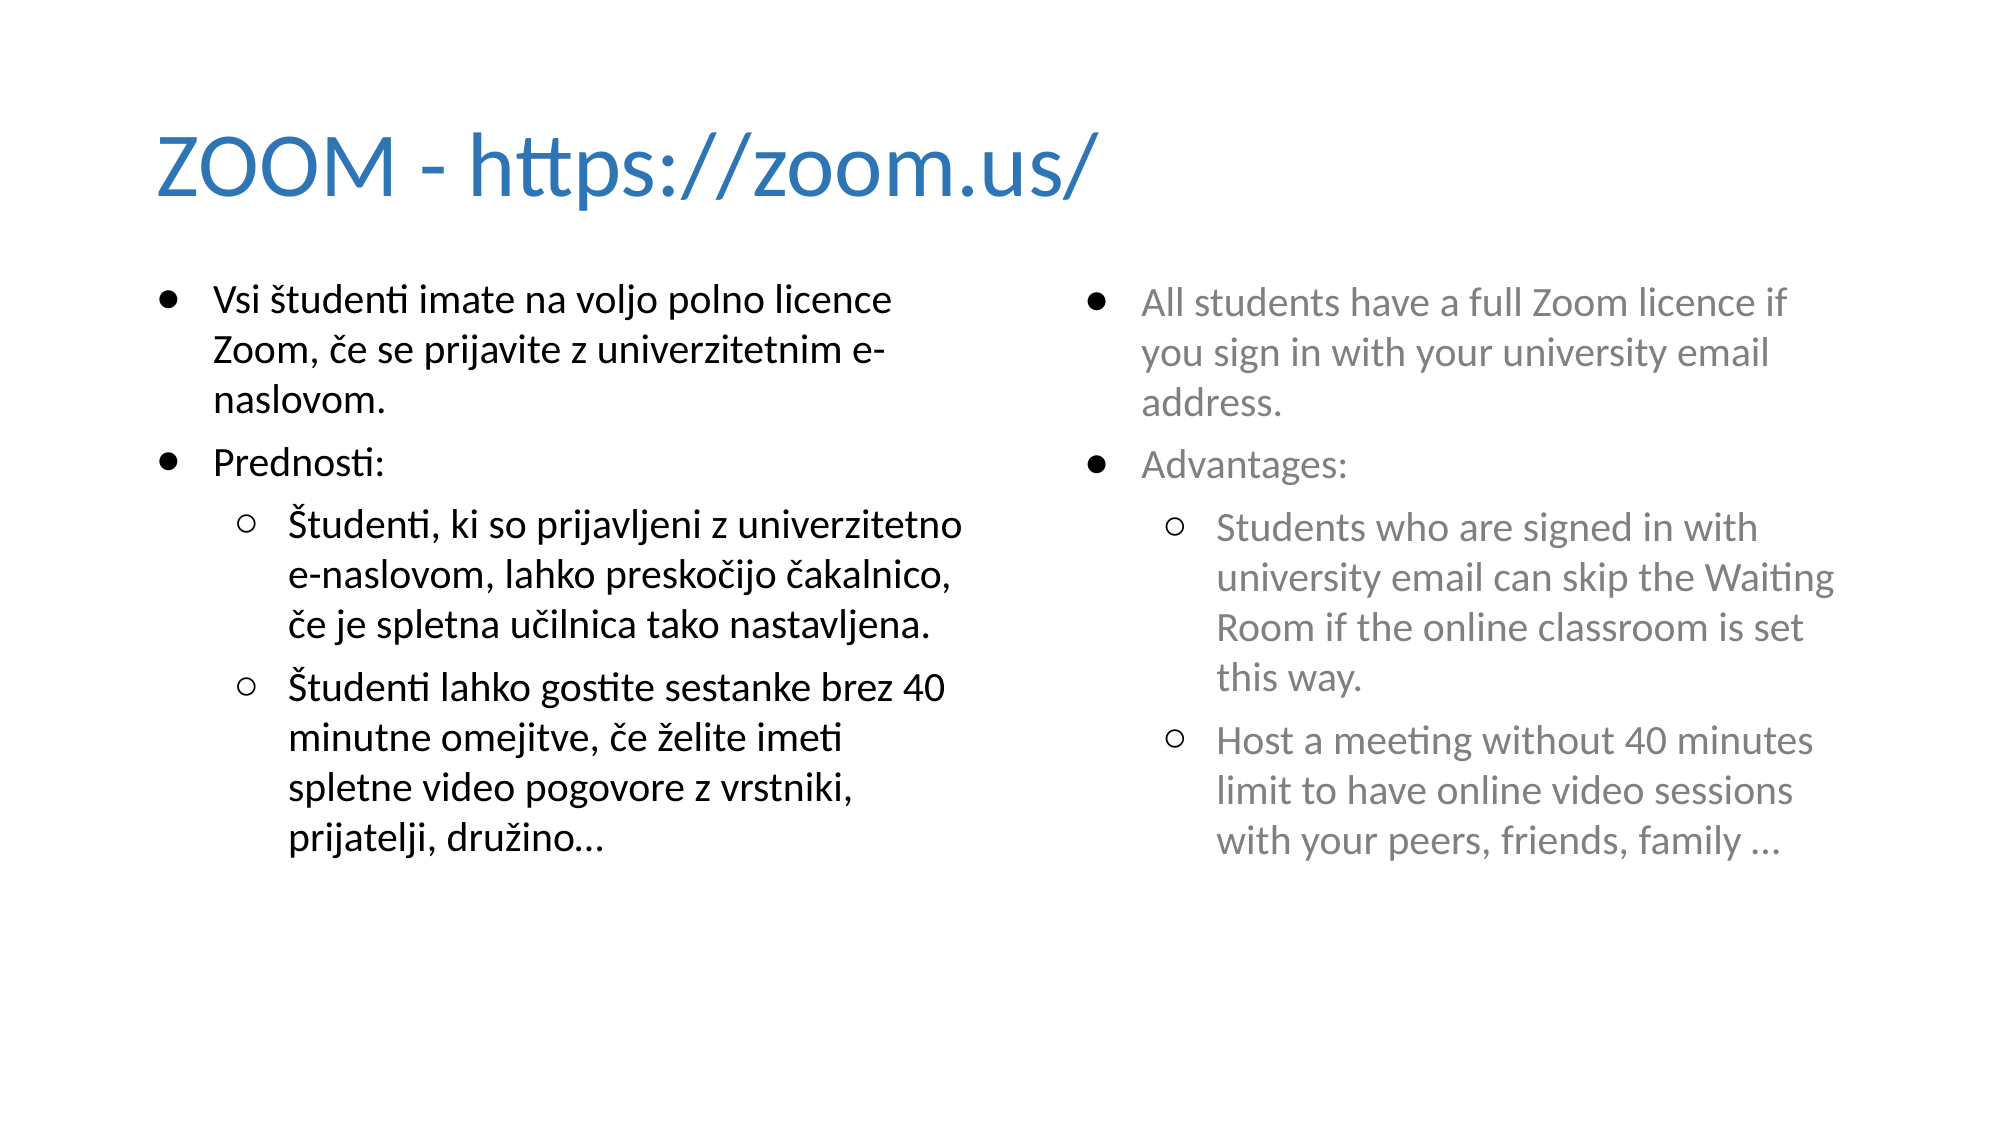

# ZOOM - https://zoom.us/
Vsi študenti imate na voljo polno licence Zoom, če se prijavite z univerzitetnim e-naslovom.
Prednosti:
Študenti, ki so prijavljeni z univerzitetno e-naslovom, lahko preskočijo čakalnico, če je spletna učilnica tako nastavljena.
Študenti lahko gostite sestanke brez 40 minutne omejitve, če želite imeti spletne video pogovore z vrstniki, prijatelji, družino…

All students have a full Zoom licence if you sign in with your university email address.
Advantages:
Students who are signed in with university email can skip the Waiting Room if the online classroom is set this way.
Host a meeting without 40 minutes limit to have online video sessions with your peers, friends, family …